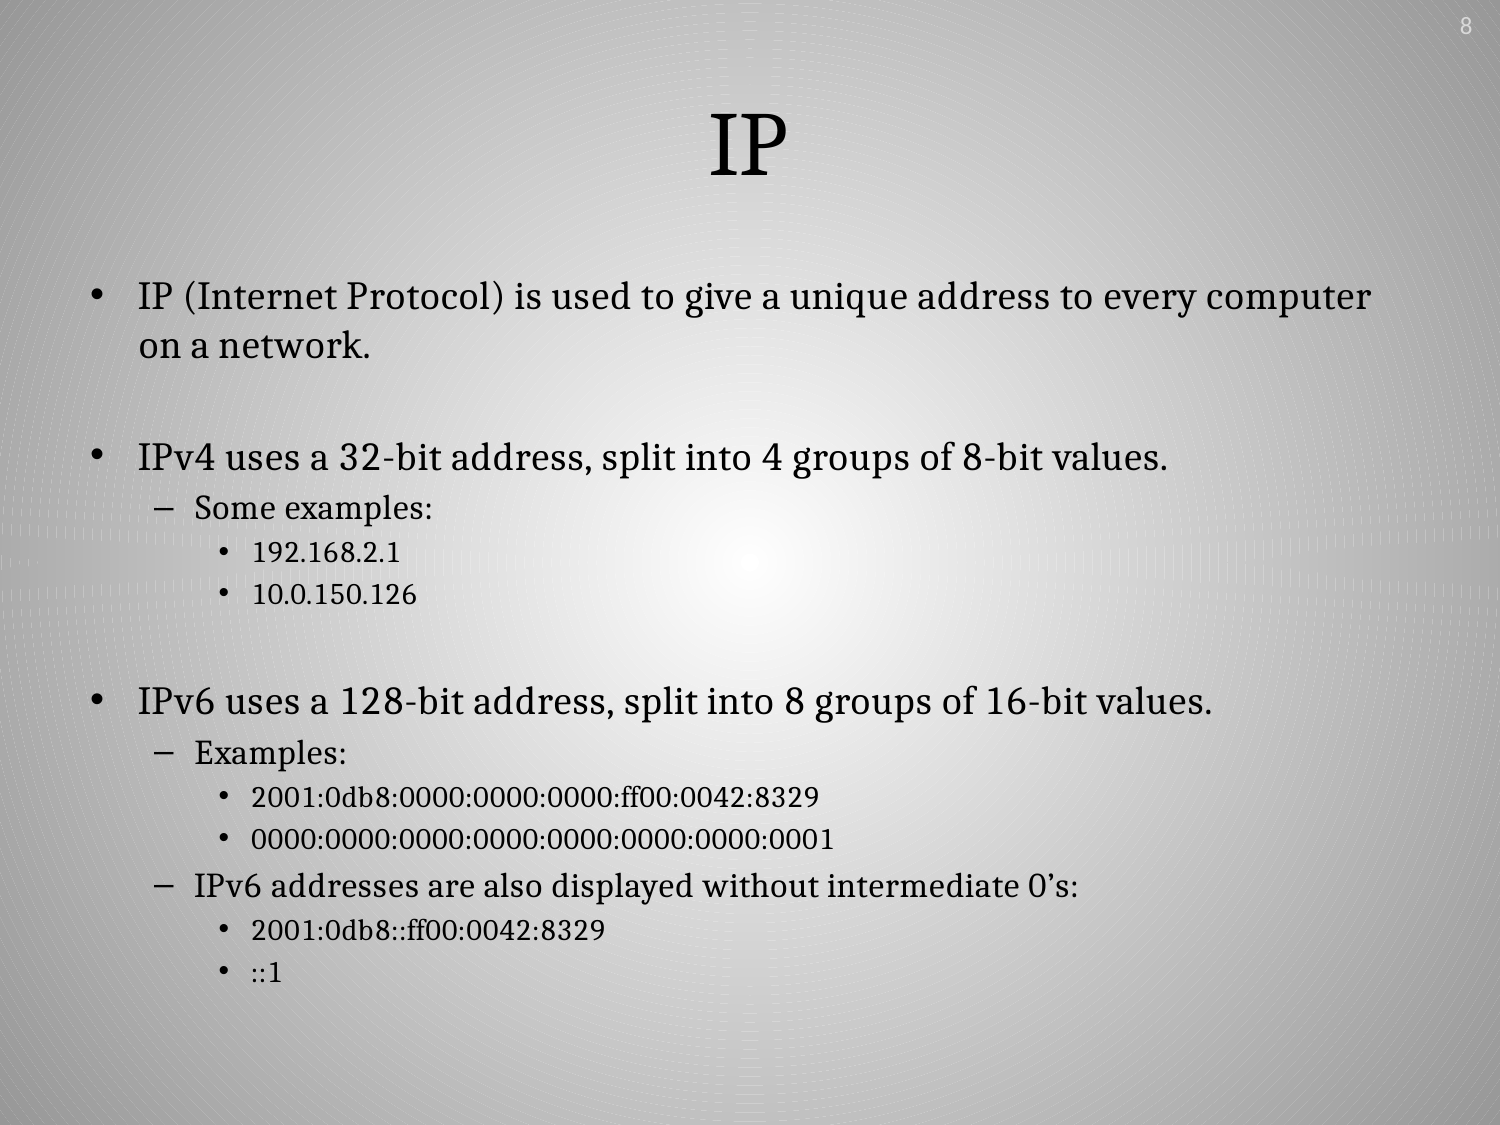

8
# IP
IP (Internet Protocol) is used to give a unique address to every computer on a network.

IPv4 uses a 32-bit address, split into 4 groups of 8-bit values.
Some examples:
192.168.2.1
10.0.150.126

IPv6 uses a 128-bit address, split into 8 groups of 16-bit values.
Examples:
2001:0db8:0000:0000:0000:ff00:0042:8329
0000:0000:0000:0000:0000:0000:0000:0001
IPv6 addresses are also displayed without intermediate 0’s:
2001:0db8::ff00:0042:8329
::1